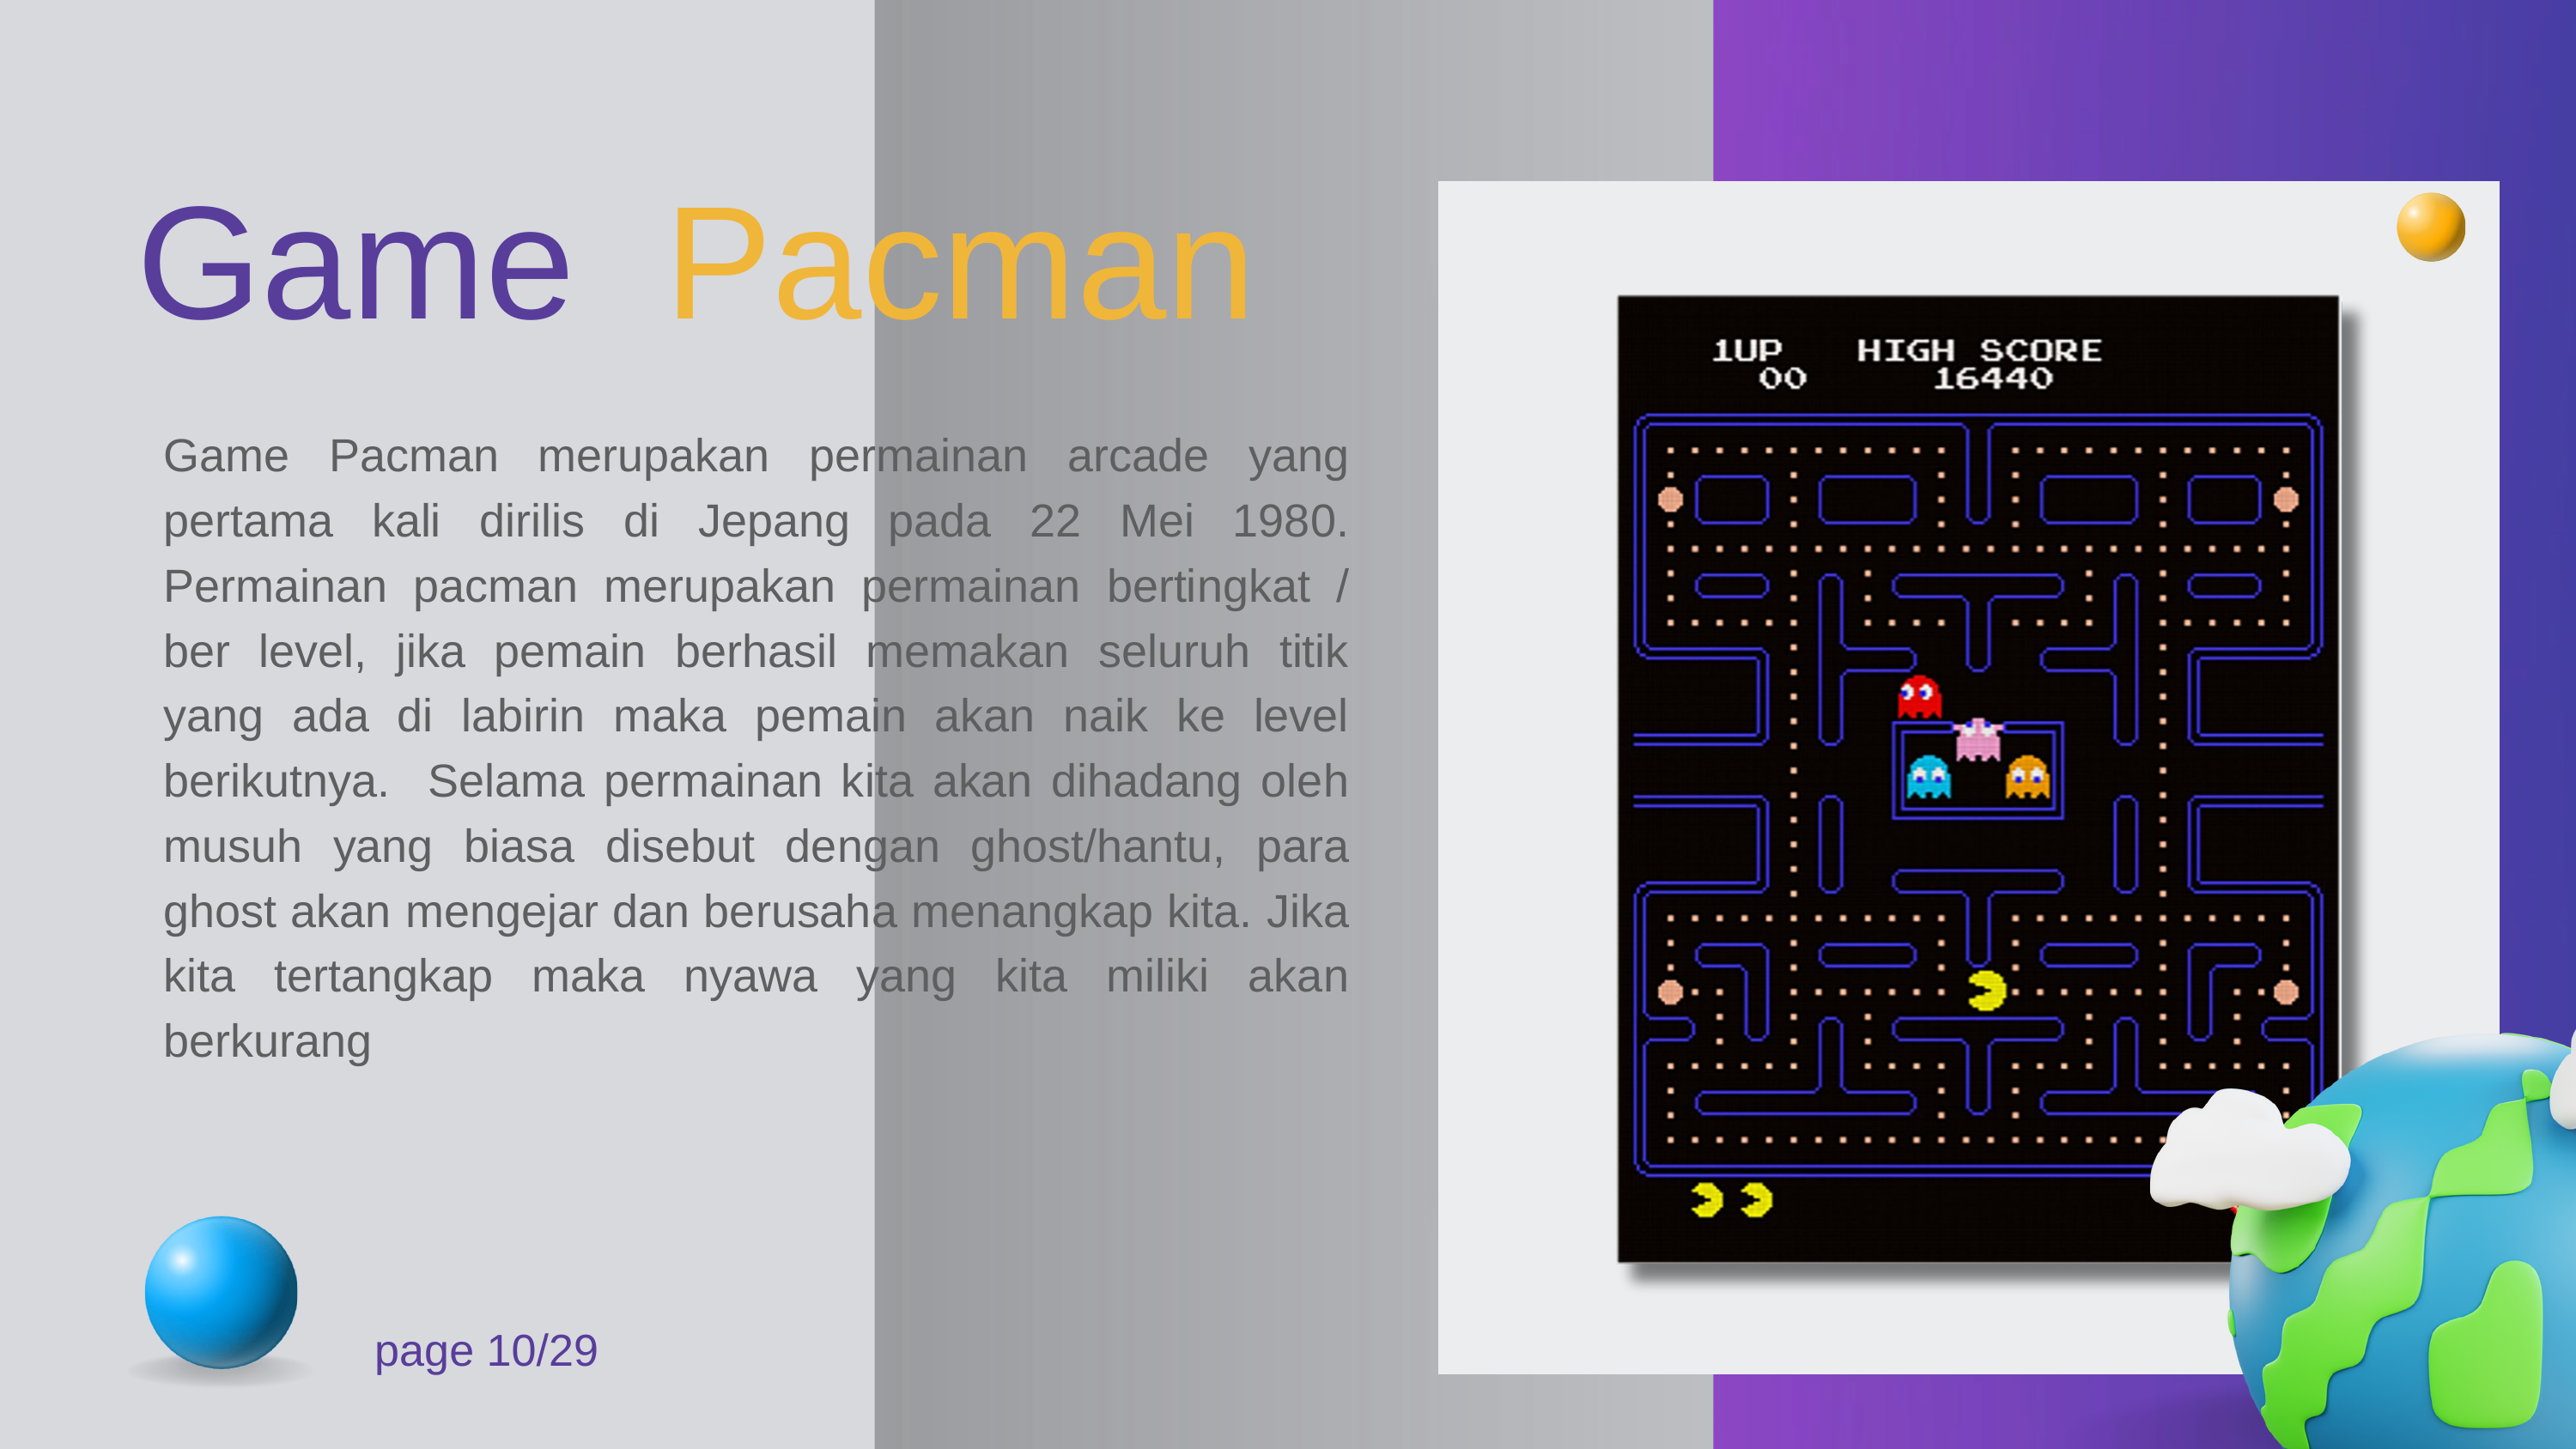

Game
Pacman

Game Pacman merupakan permainan arcade yang pertama kali dirilis di Jepang pada 22 Mei 1980. Permainan pacman merupakan permainan bertingkat / ber level, jika pemain berhasil memakan seluruh titik yang ada di labirin maka pemain akan naik ke level berikutnya.  Selama permainan kita akan dihadang oleh musuh yang biasa disebut dengan ghost/hantu, para ghost akan mengejar dan berusaha menangkap kita. Jika kita tertangkap maka nyawa yang kita miliki akan berkurang

page 10/29